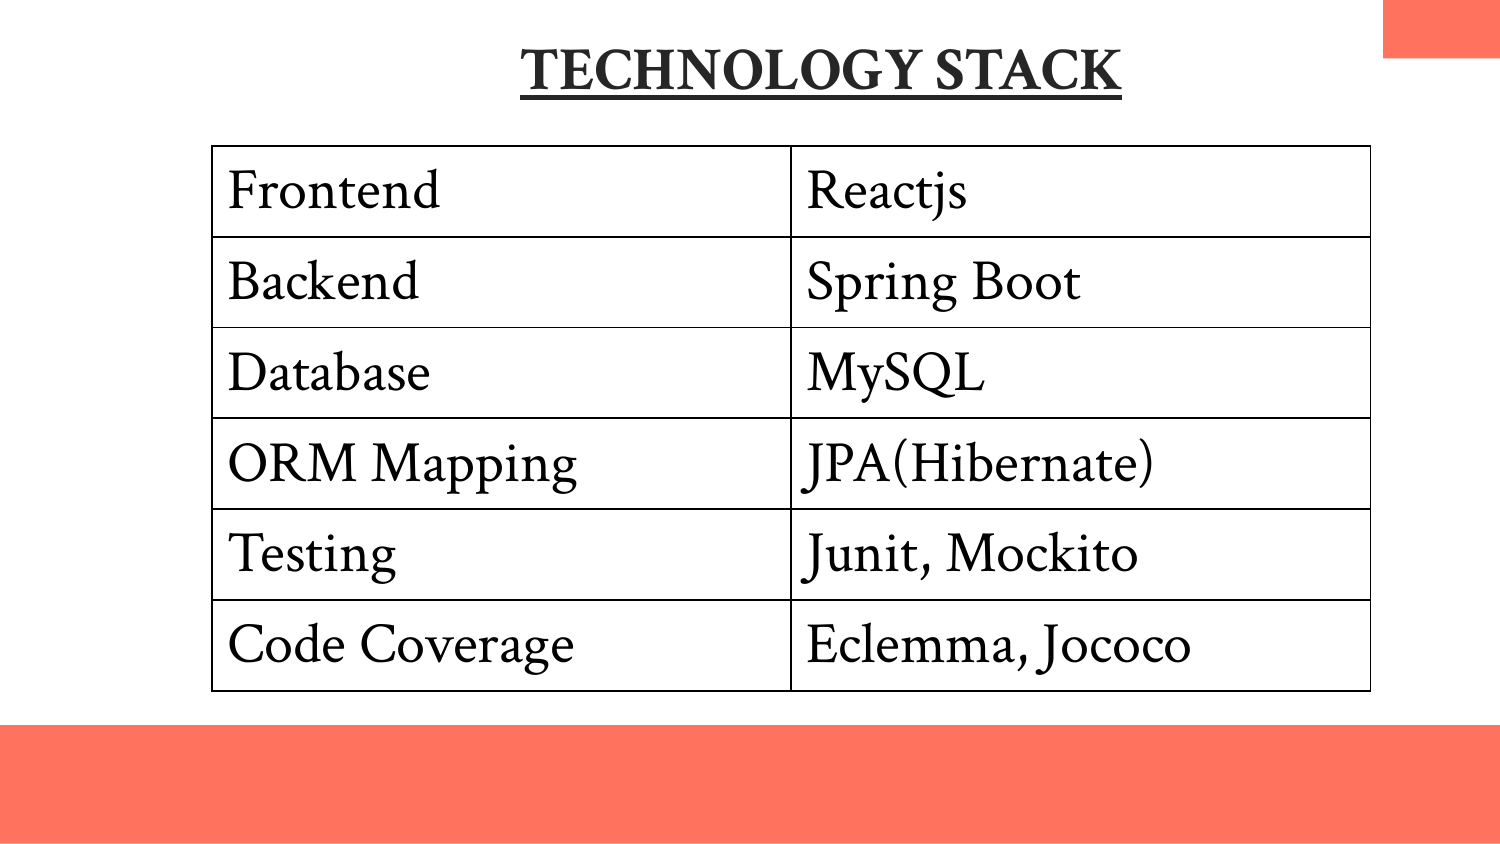

TECHNOLOGY STACK
| Frontend | Reactjs |
| --- | --- |
| Backend | Spring Boot |
| Database | MySQL |
| ORM Mapping | JPA(Hibernate) |
| Testing | Junit, Mockito |
| Code Coverage | Eclemma, Jococo |